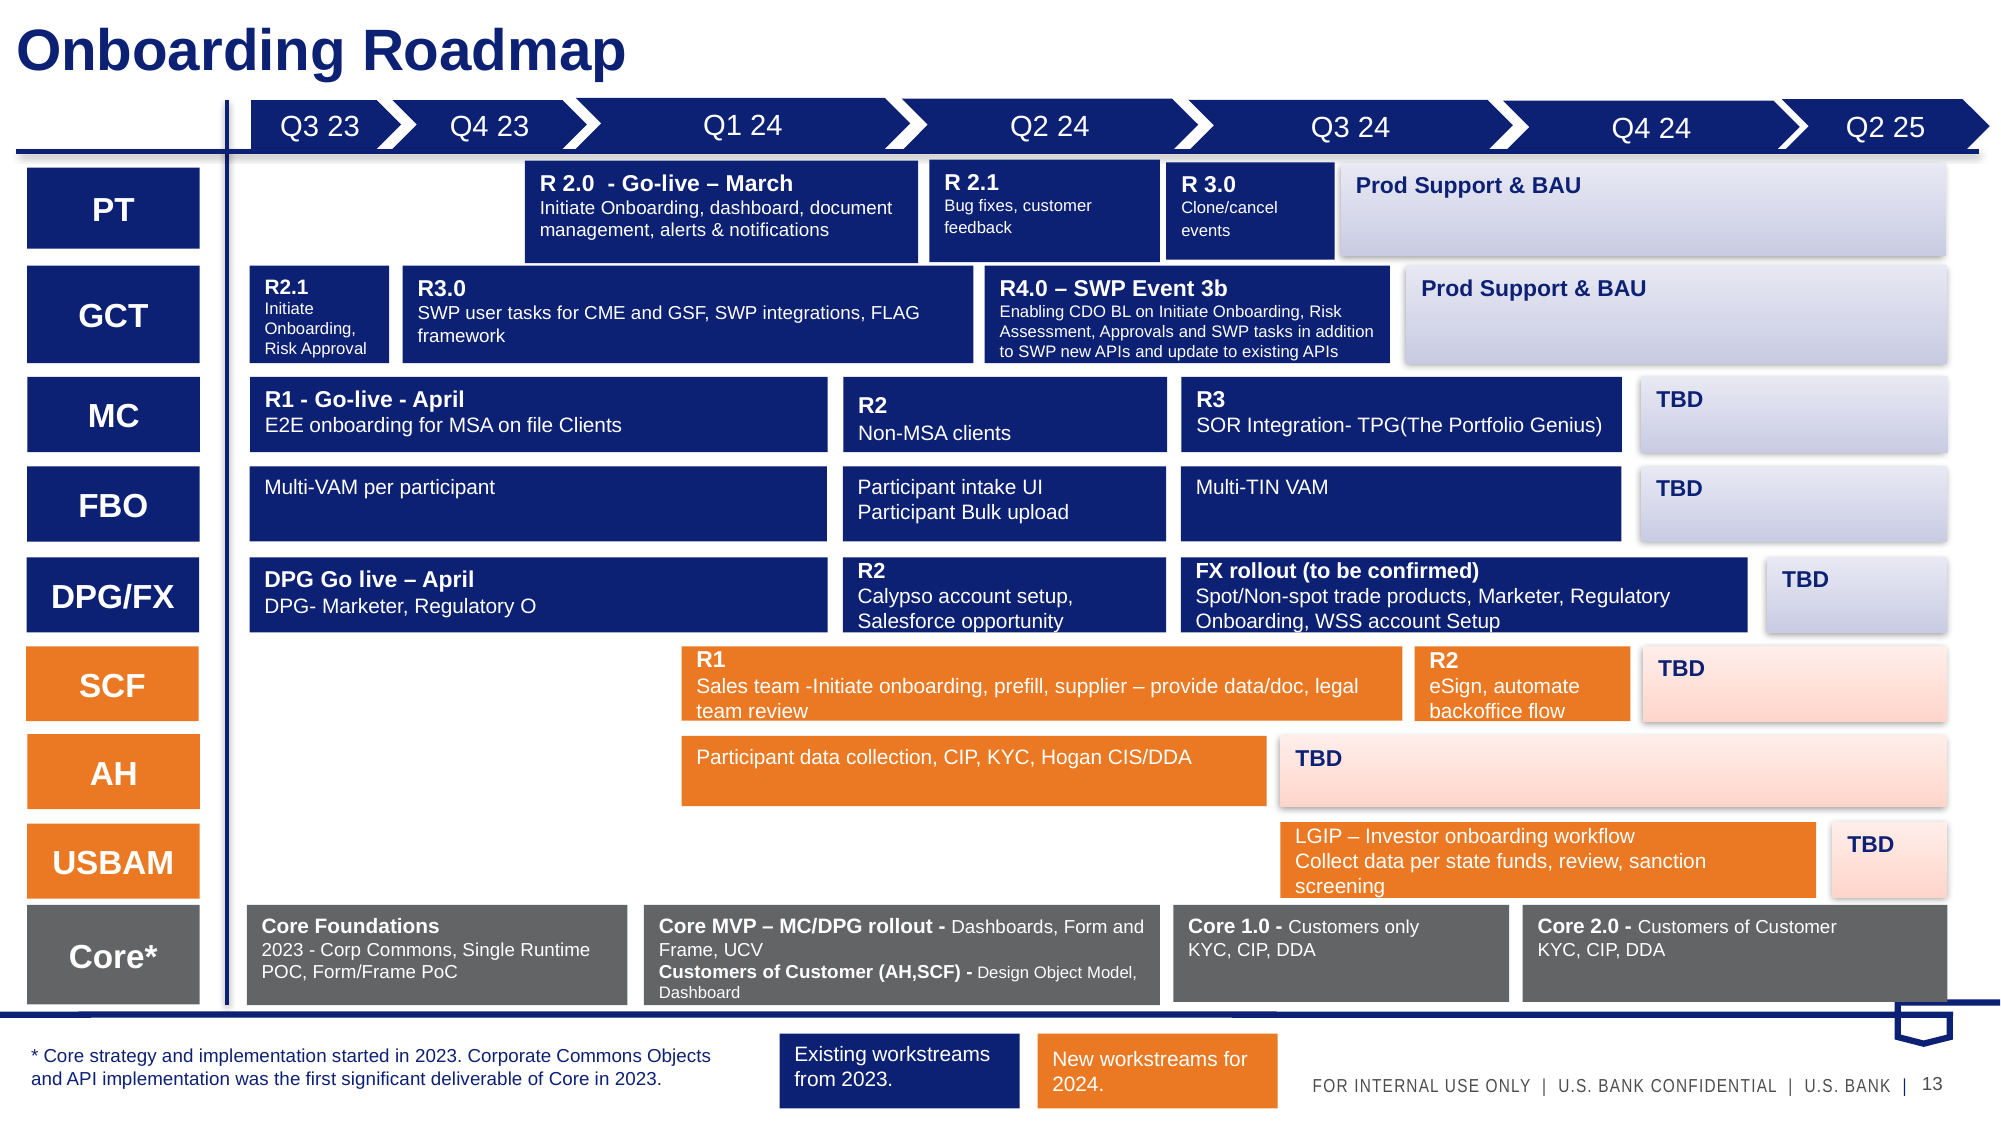

# Onboarding Roadmap
Q1 24
Q2 24
Q2 25
Q3 24
Q3 23
Q4 23
Q4 24
R 2.1
Bug fixes, customer feedback
R 2.0  - Go-live – March
Initiate Onboarding, dashboard, document management, alerts & notifications
R 3.0
Clone/cancel events
Prod Support & BAU
PT
GCT
R2.1
Initiate Onboarding, Risk Approval
R3.0
SWP user tasks for CME and GSF, SWP integrations, FLAG framework
R4.0 – SWP Event 3b
Enabling CDO BL on Initiate Onboarding, Risk Assessment, Approvals and SWP tasks in addition to SWP new APIs and update to existing APIs
Prod Support & BAU
MC
R1 - Go-live - April
E2E onboarding for MSA on file Clients
R2
Non-MSA clients
R3
SOR Integration- TPG(The Portfolio Genius)
TBD
FBO
Multi-VAM per participant
Participant intake UI
Participant Bulk upload
Multi-TIN VAM
TBD
DPG/FX
DPG Go live – April
DPG- Marketer, Regulatory O
R2
Calypso account setup, Salesforce opportunity
FX rollout (to be confirmed)
Spot/Non-spot trade products, Marketer, Regulatory Onboarding, WSS account Setup
TBD
SCF
R1
Sales team -Initiate onboarding, prefill, supplier – provide data/doc, legal team review
R2
eSign, automate backoffice flow
TBD
AH
TBD
Participant data collection, CIP, KYC, Hogan CIS/DDA
LGIP – Investor onboarding workflow
Collect data per state funds, review, sanction screening
TBD
USBAM
Core*
Core MVP – MC/DPG rollout - Dashboards, Form and Frame, UCV
Customers of Customer (AH,SCF) - Design Object Model, Dashboard

Core 1.0 - Customers only
KYC, CIP, DDA
Core 2.0 - Customers of Customer
KYC, CIP, DDA
Core Foundations
2023 - Corp Commons, Single Runtime POC, Form/Frame PoC
Existing workstreams from 2023.
New workstreams for 2024.
* Core strategy and implementation started in 2023. Corporate Commons Objects and API implementation was the first significant deliverable of Core in 2023.